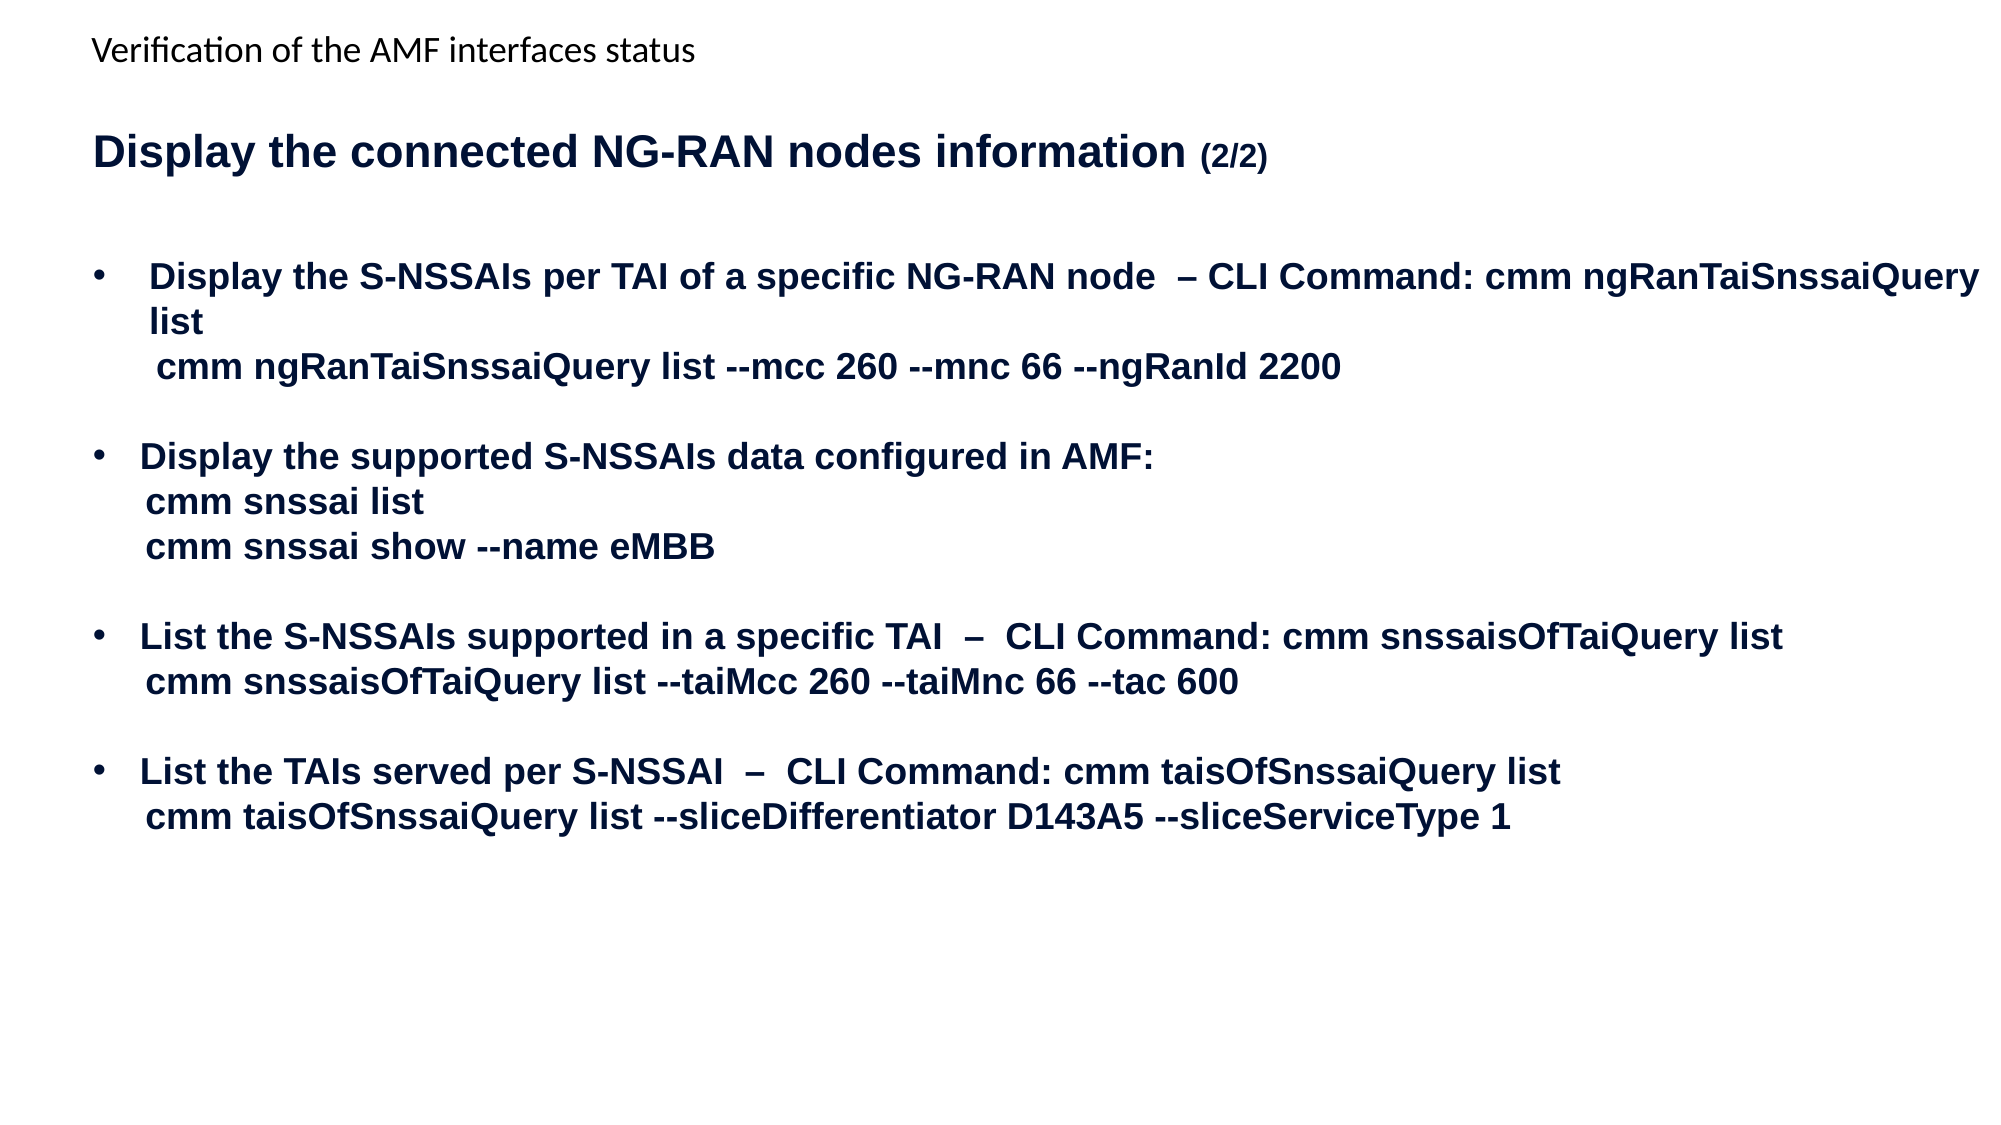

# Verification of the AMF interfaces status
Display the connected NG-RAN nodes information (2/2)

Display the S-NSSAIs per TAI of a specific NG-RAN node  – CLI Command: cmm ngRanTaiSnssaiQuery list
      cmm ngRanTaiSnssaiQuery list --mcc 260 --mnc 66 --ngRanId 2200

Display the supported S-NSSAIs data configured in AMF:
     cmm snssai list
     cmm snssai show --name eMBB

List the S-NSSAIs supported in a specific TAI  –  CLI Command: cmm snssaisOfTaiQuery list
     cmm snssaisOfTaiQuery list --taiMcc 260 --taiMnc 66 --tac 600

List the TAIs served per S-NSSAI  –  CLI Command: cmm taisOfSnssaiQuery list
     cmm taisOfSnssaiQuery list --sliceDifferentiator D143A5 --sliceServiceType 1